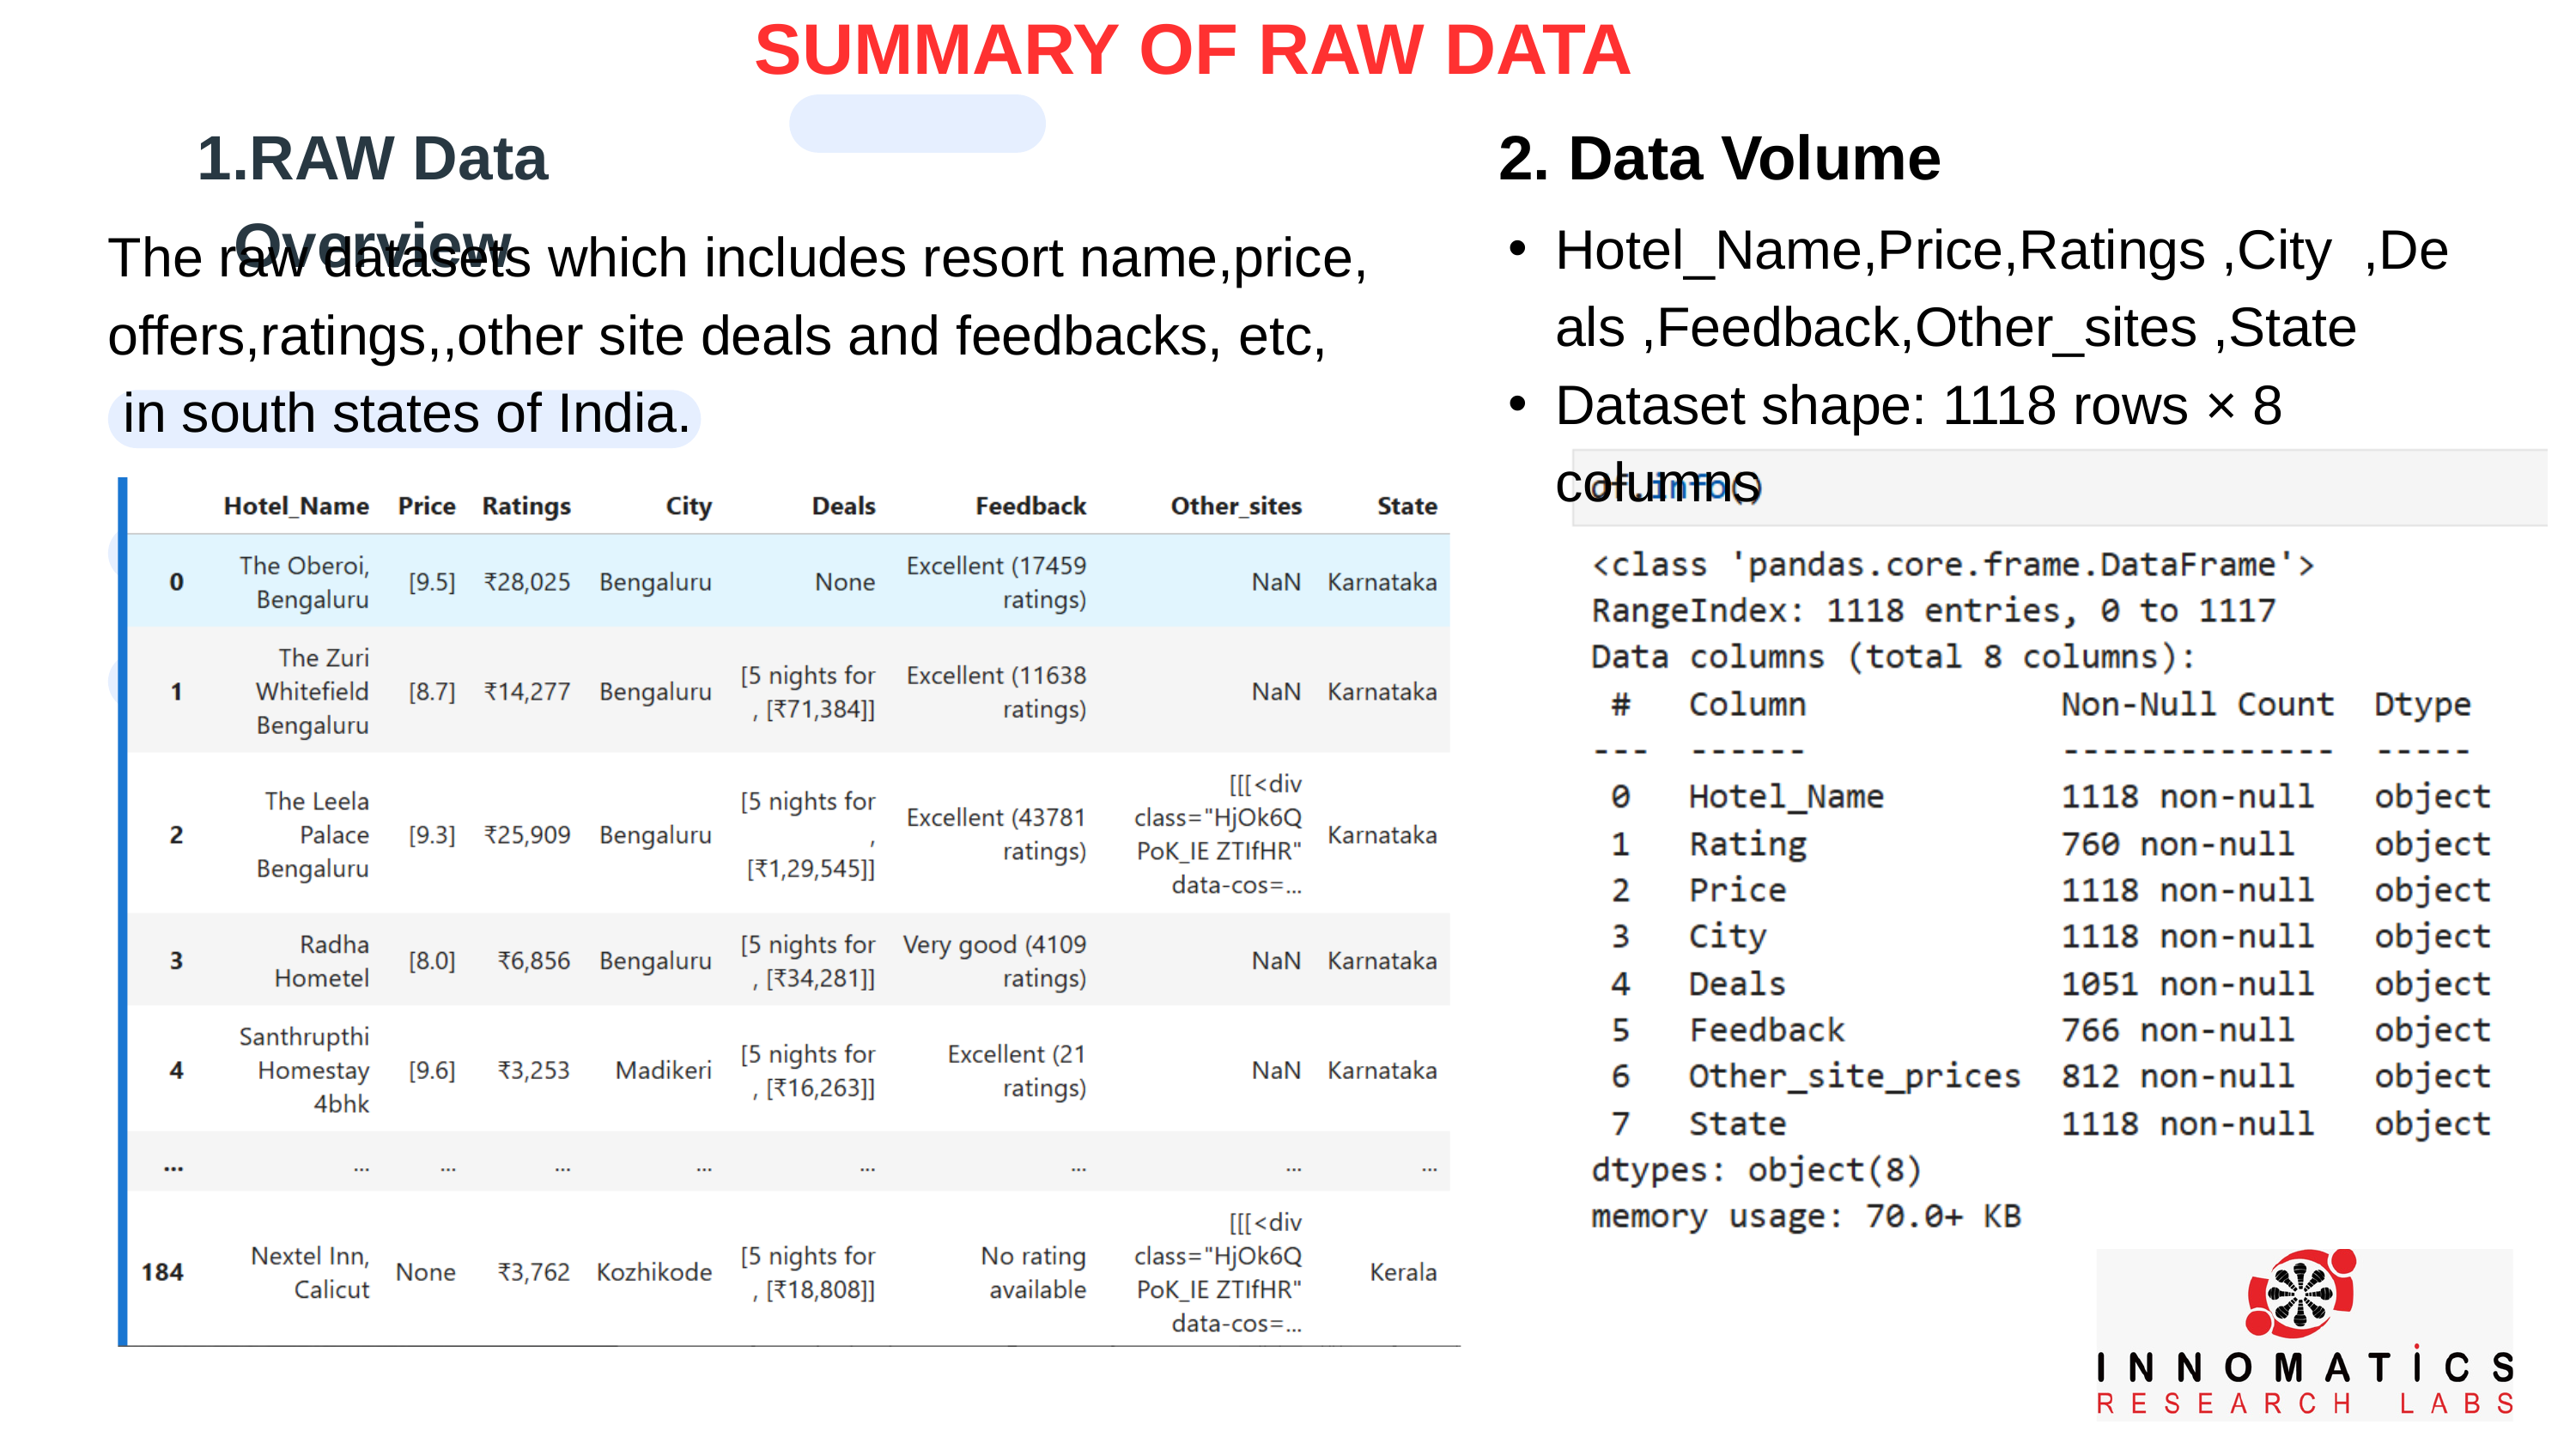

SUMMARY OF RAW DATA

1.RAW Data Overview
2. Data Volume
Hotel_Name,Price,Ratings ,City  ,Deals ,Feedback,Other_sites ,State
Dataset shape: 1118 rows × 8 columns

The raw datasets which includes resort name,price,
offers,ratings,,other site deals and feedbacks, etc,
 in south states of India.